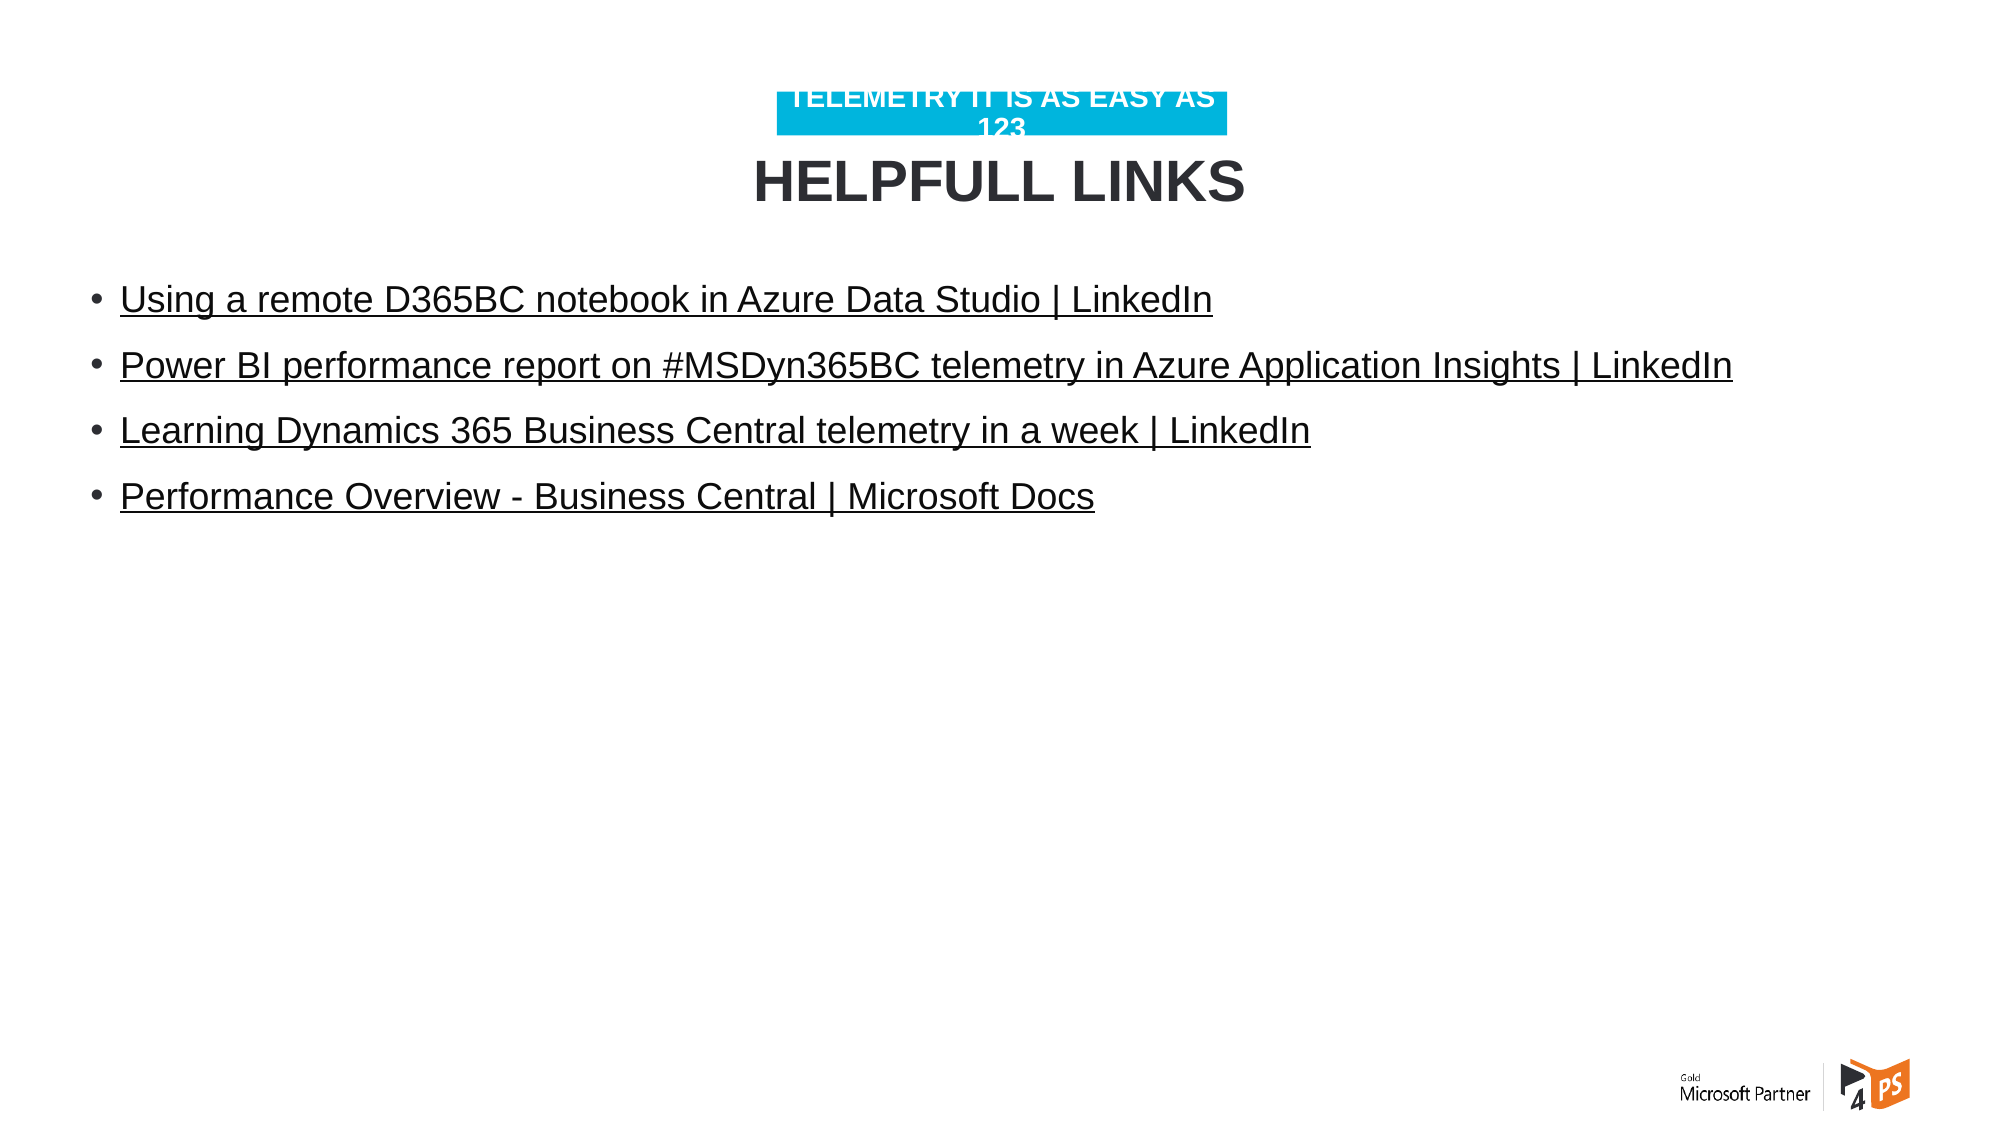

Telemetry it is as easy as 123
# Helpfull links
Using a remote D365BC notebook in Azure Data Studio | LinkedIn
Power BI performance report on #MSDyn365BC telemetry in Azure Application Insights | LinkedIn
Learning Dynamics 365 Business Central telemetry in a week | LinkedIn
Performance Overview - Business Central | Microsoft Docs